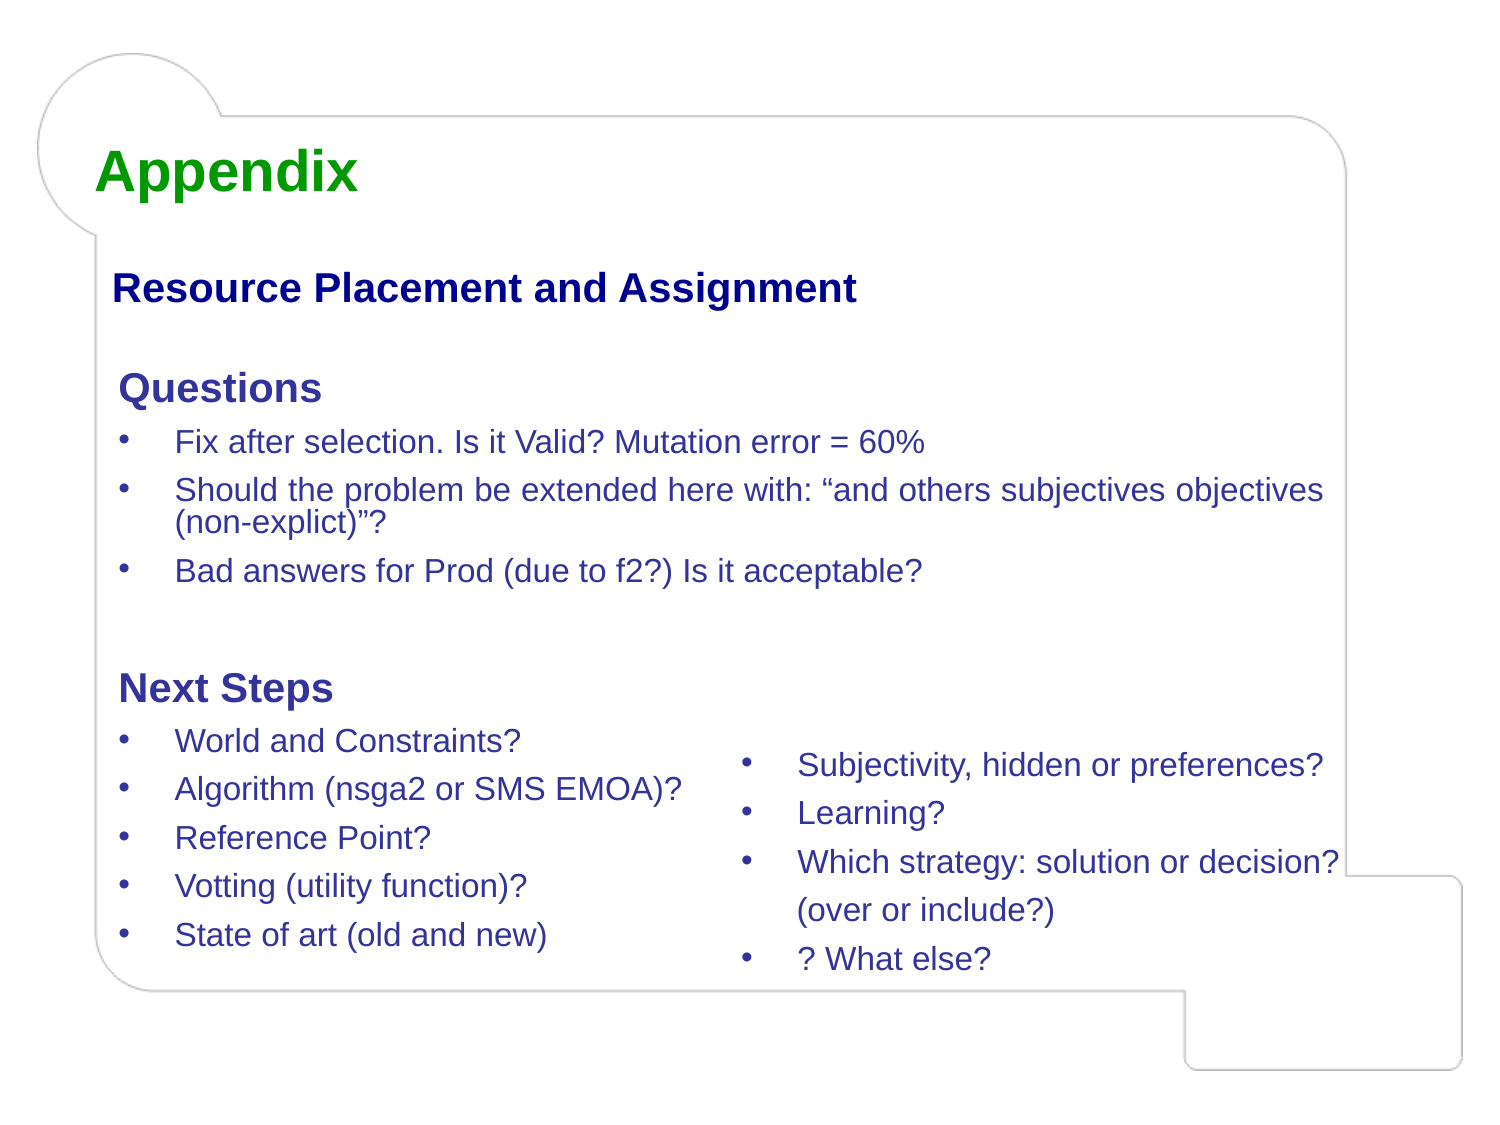

Appendix
Resource Placement and Assignment

Questions
Fix after selection. Is it Valid? Mutation error = 60%
Should the problem be extended here with: “and others subjectives objectives (non-explict)”?
Bad answers for Prod (due to f2?) Is it acceptable?

Next Steps
World and Constraints?
Algorithm (nsga2 or SMS EMOA)?
Reference Point?
Votting (utility function)?
State of art (old and new)

Subjectivity, hidden or preferences?
Learning?
Which strategy: solution or decision?
      (over or include?)
? What else?